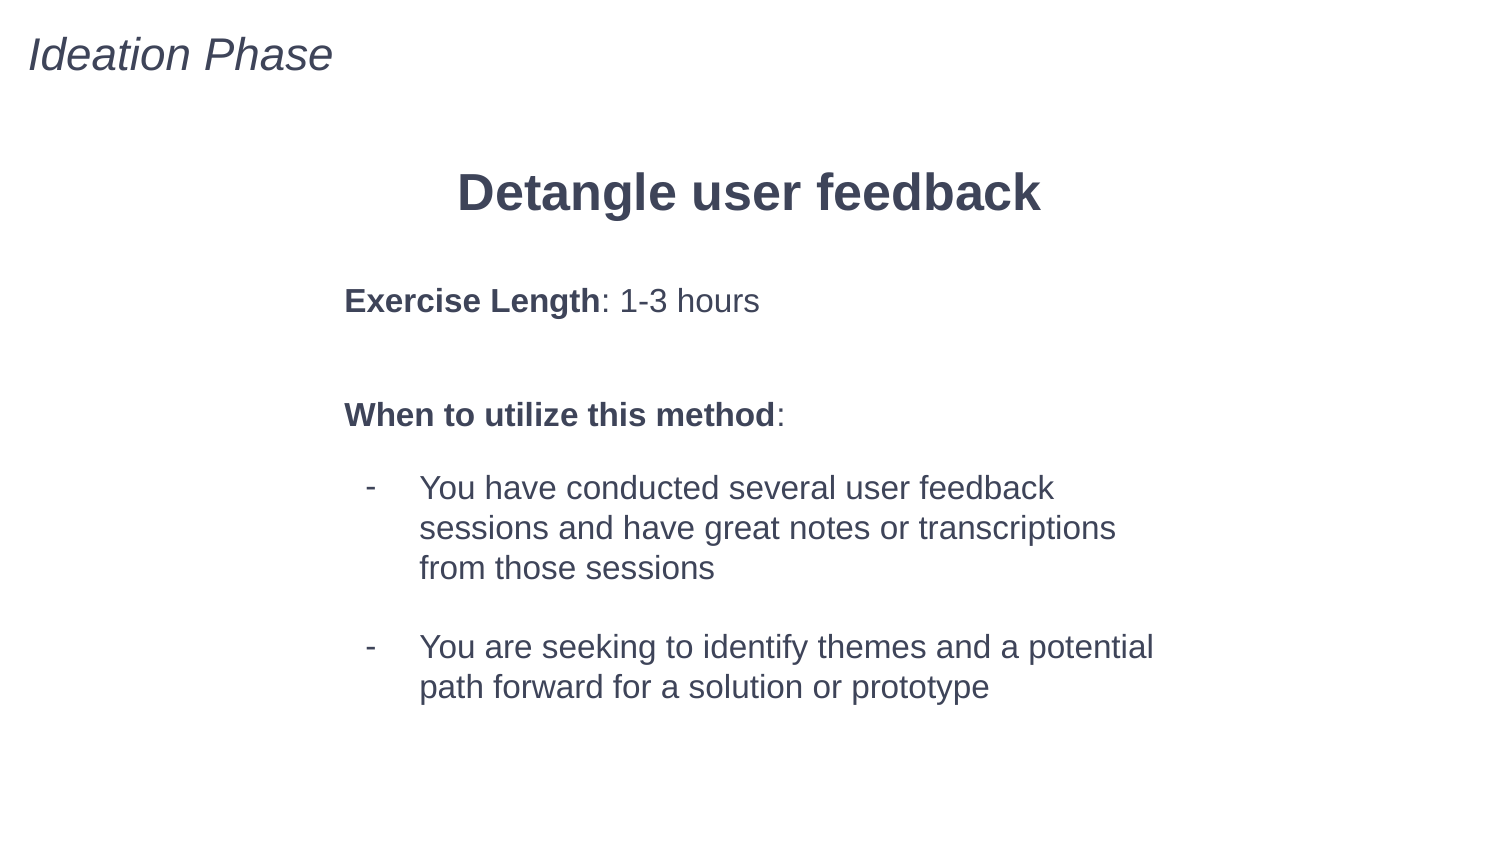

Ideation Phase
# Detangle user feedback
Exercise Length: 1-3 hours
When to utilize this method:
You have conducted several user feedback sessions and have great notes or transcriptions from those sessions
You are seeking to identify themes and a potential path forward for a solution or prototype